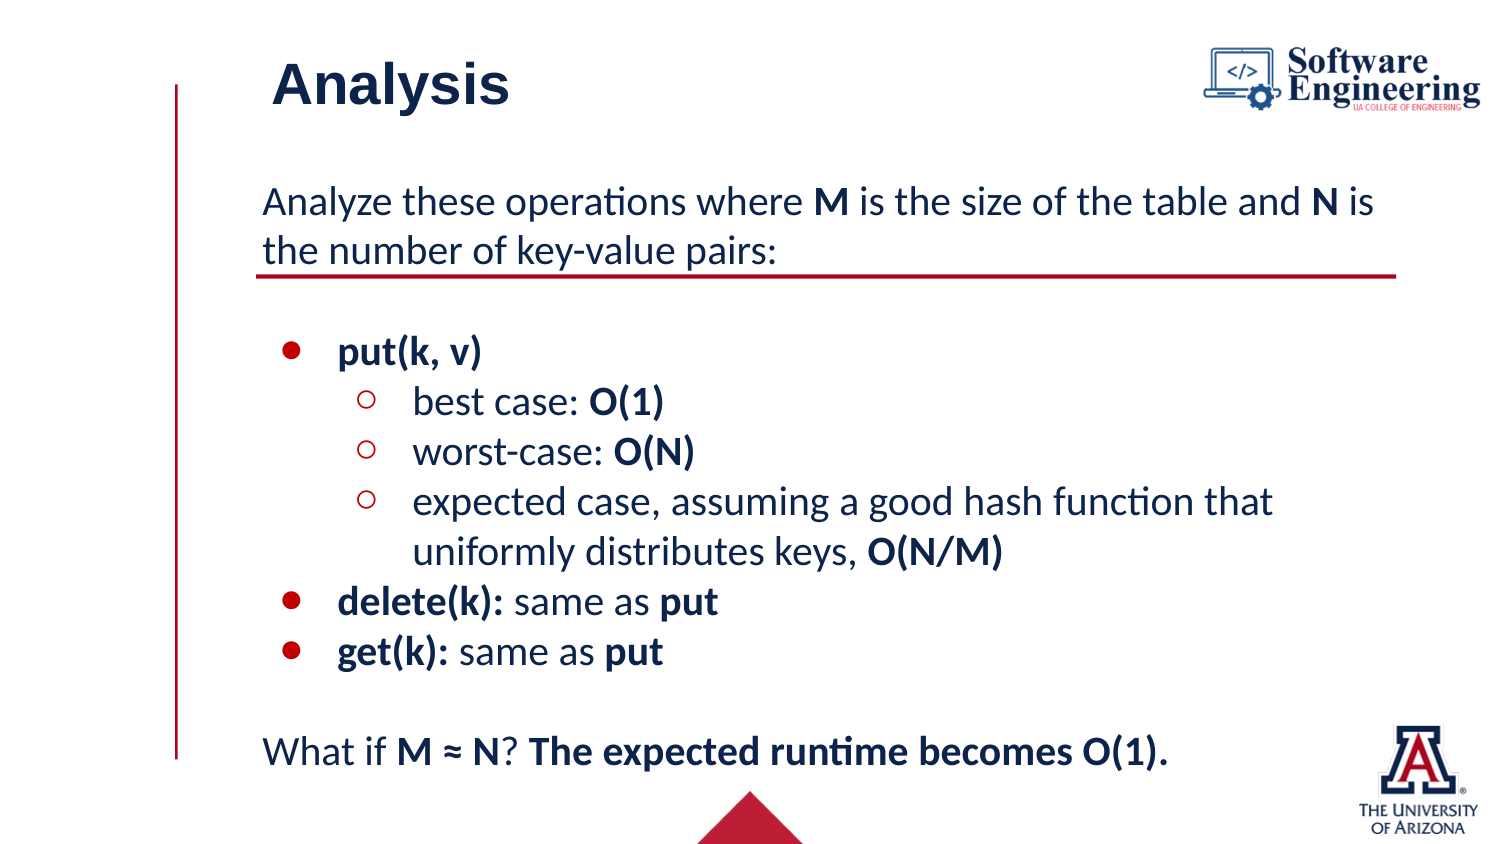

# Analysis
Analyze these operations where M is the size of the table and N is the number of key-value pairs:

put(k, v)
best case: O(1)
worst-case: O(N)
expected case, assuming a good hash function that uniformly distributes keys, O(N/M)
delete(k): same as put
get(k): same as put

What if M ≈ N? The expected runtime becomes O(1).